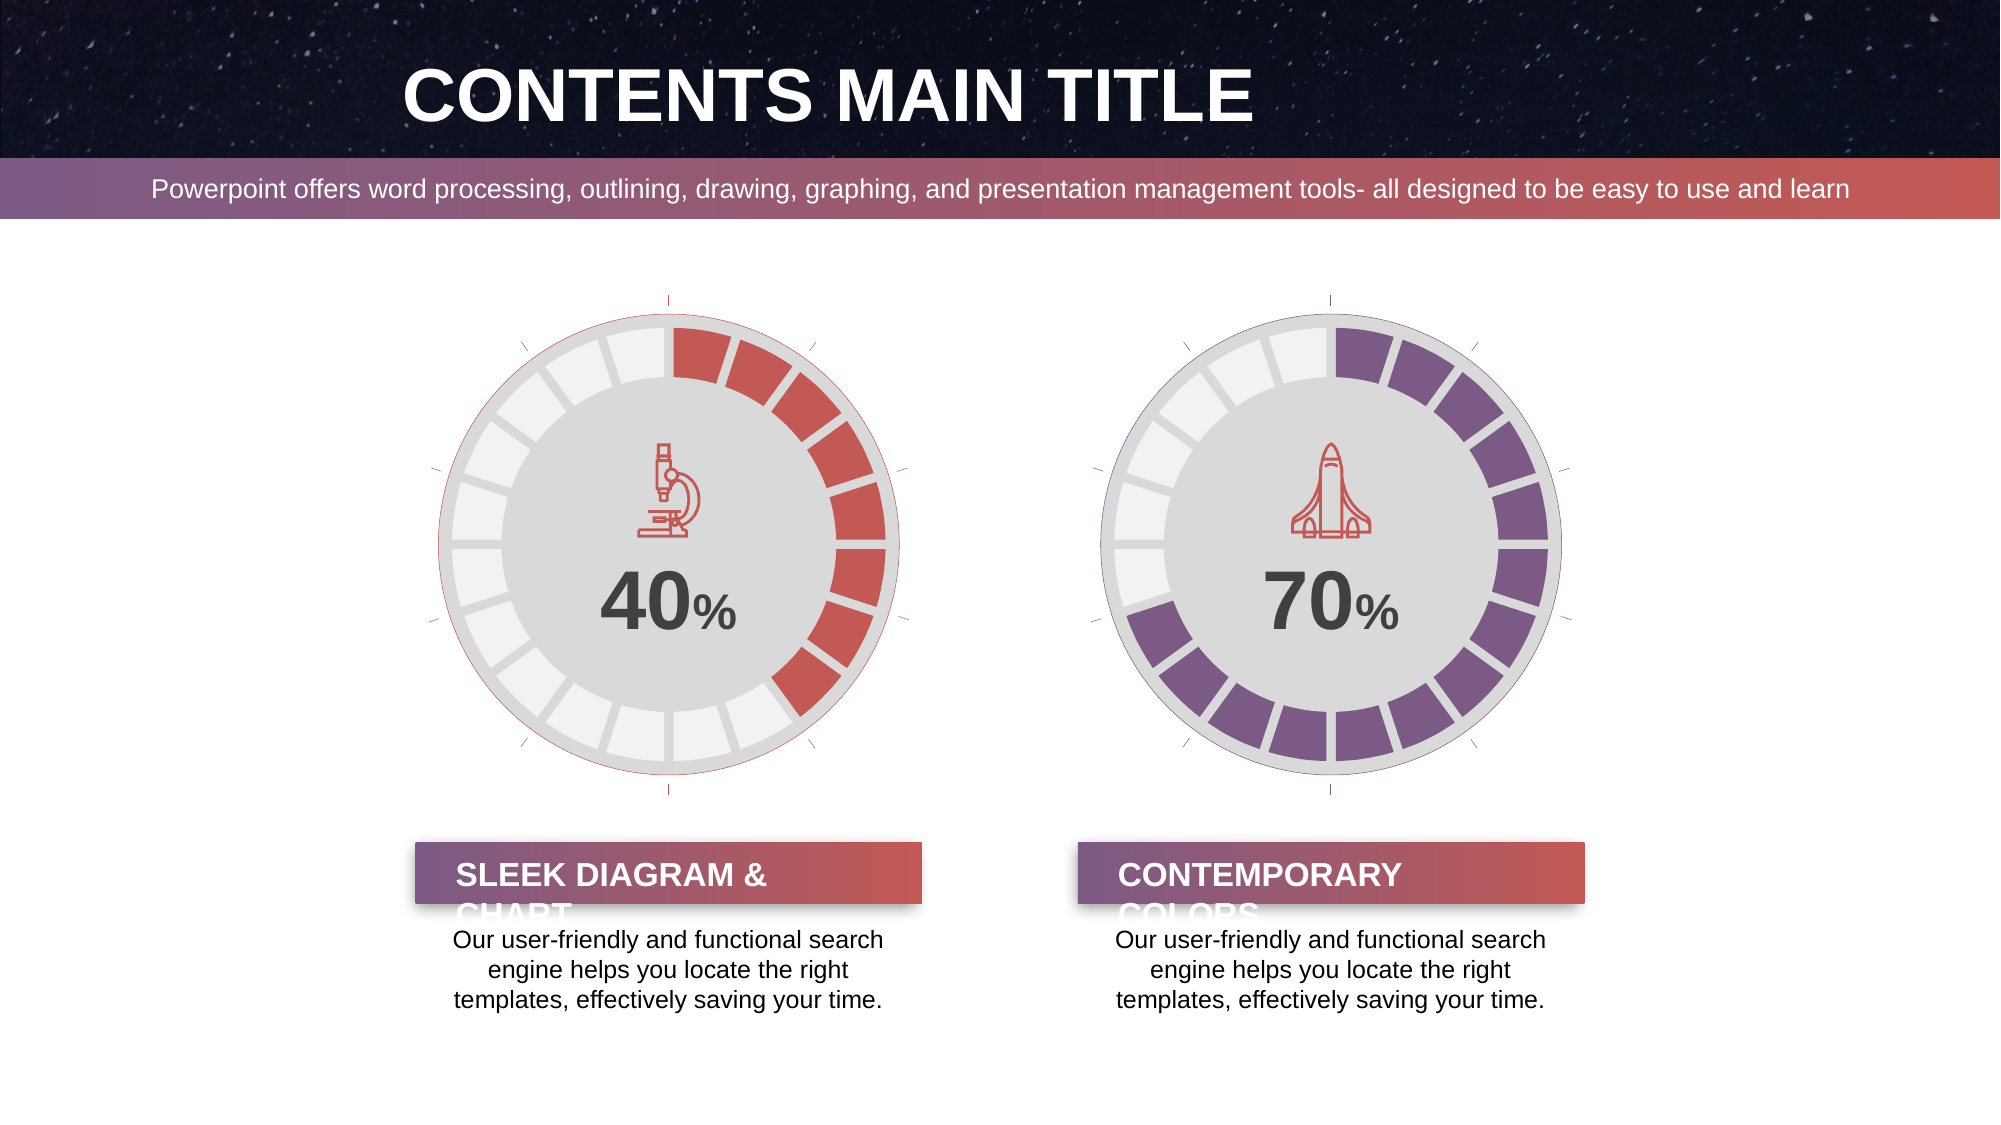

CONTENTS MAIN TITLE
Powerpoint offers word processing, outlining, drawing, graphing, and presentation management tools- all designed to be easy to use and learn

40%
70%

SLEEK DIAGRAM & CHART
Our user-friendly and functional search engine helps you locate the right templates, effectively saving your time.

CONTEMPORARY COLORS
Our user-friendly and functional search engine helps you locate the right templates, effectively saving your time.